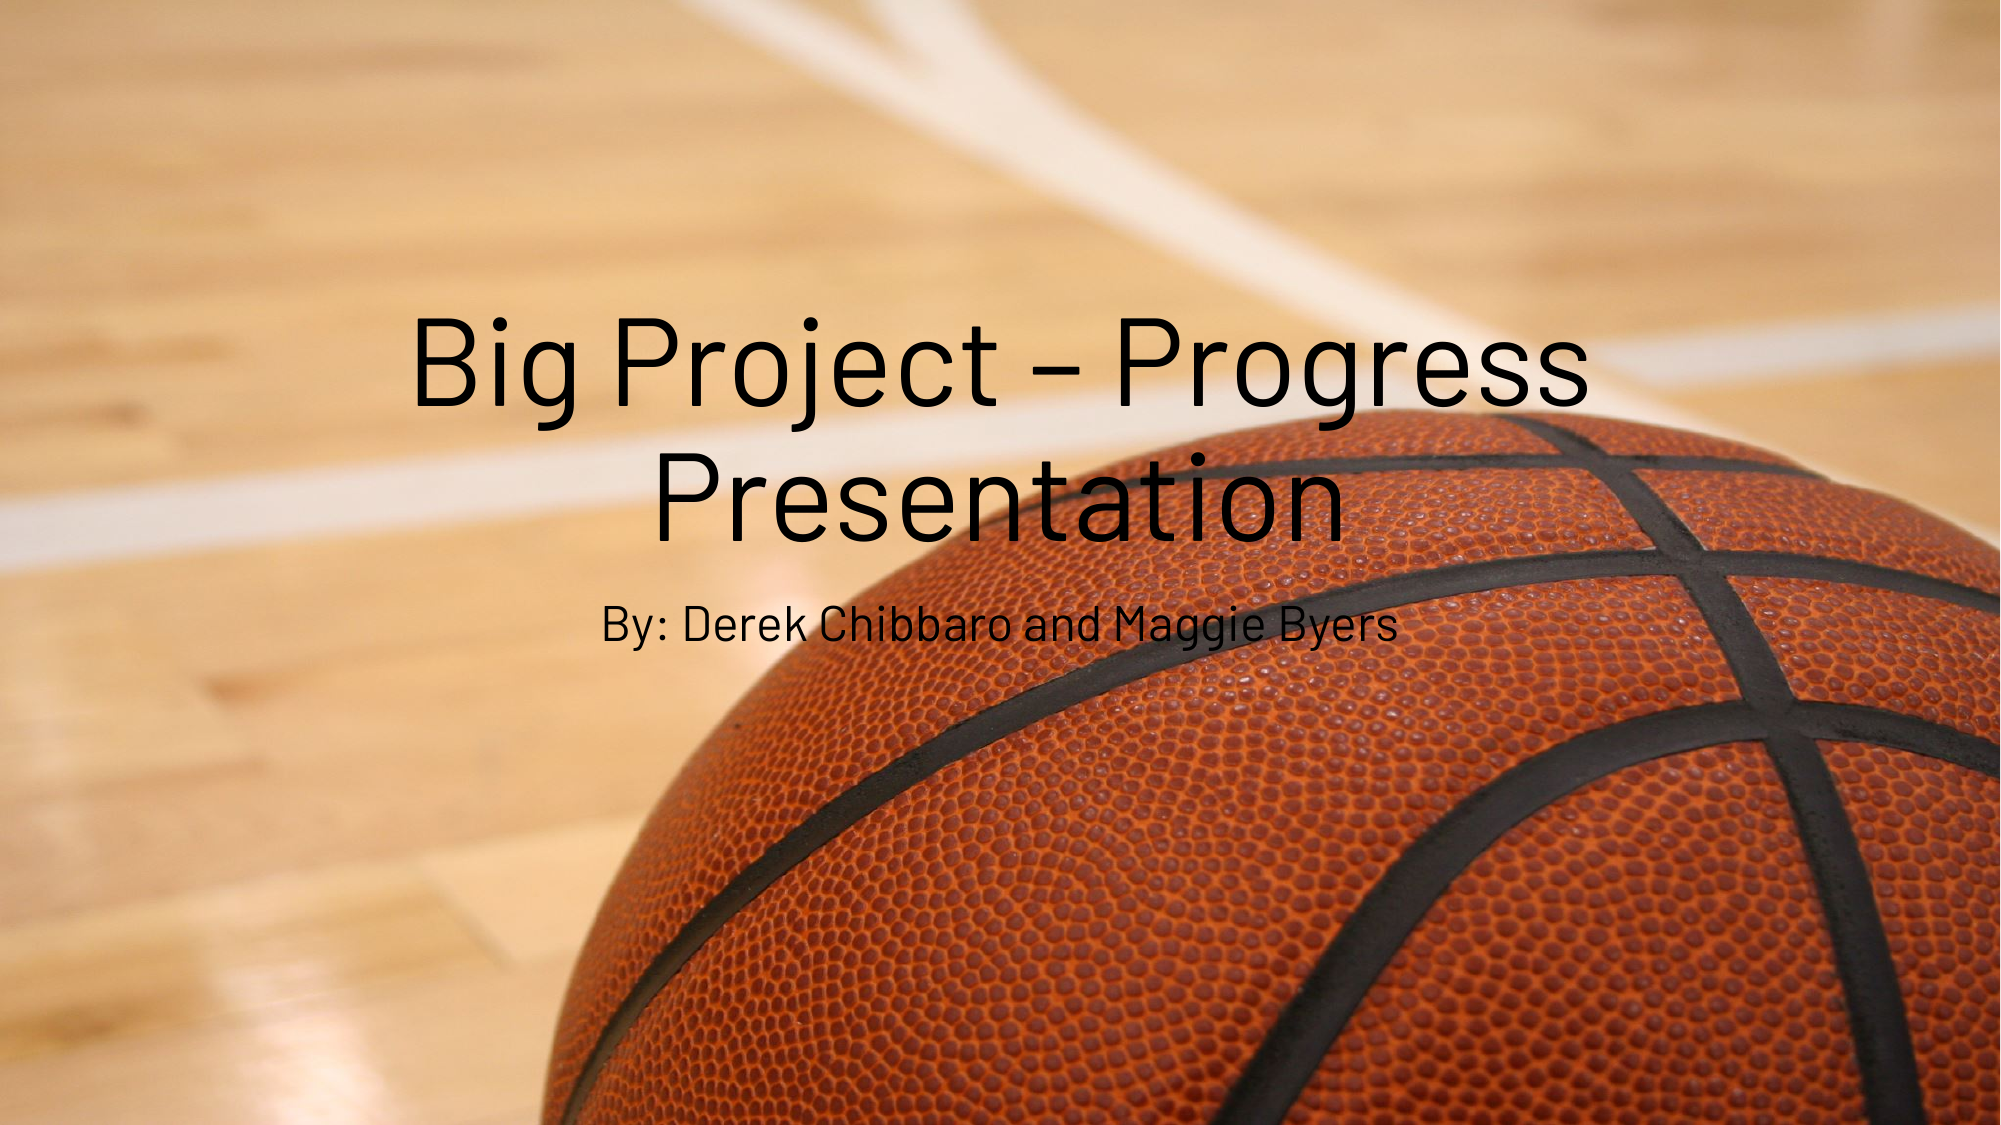

# Big Project – Progress Presentation
By: Derek Chibbaro and Maggie Byers